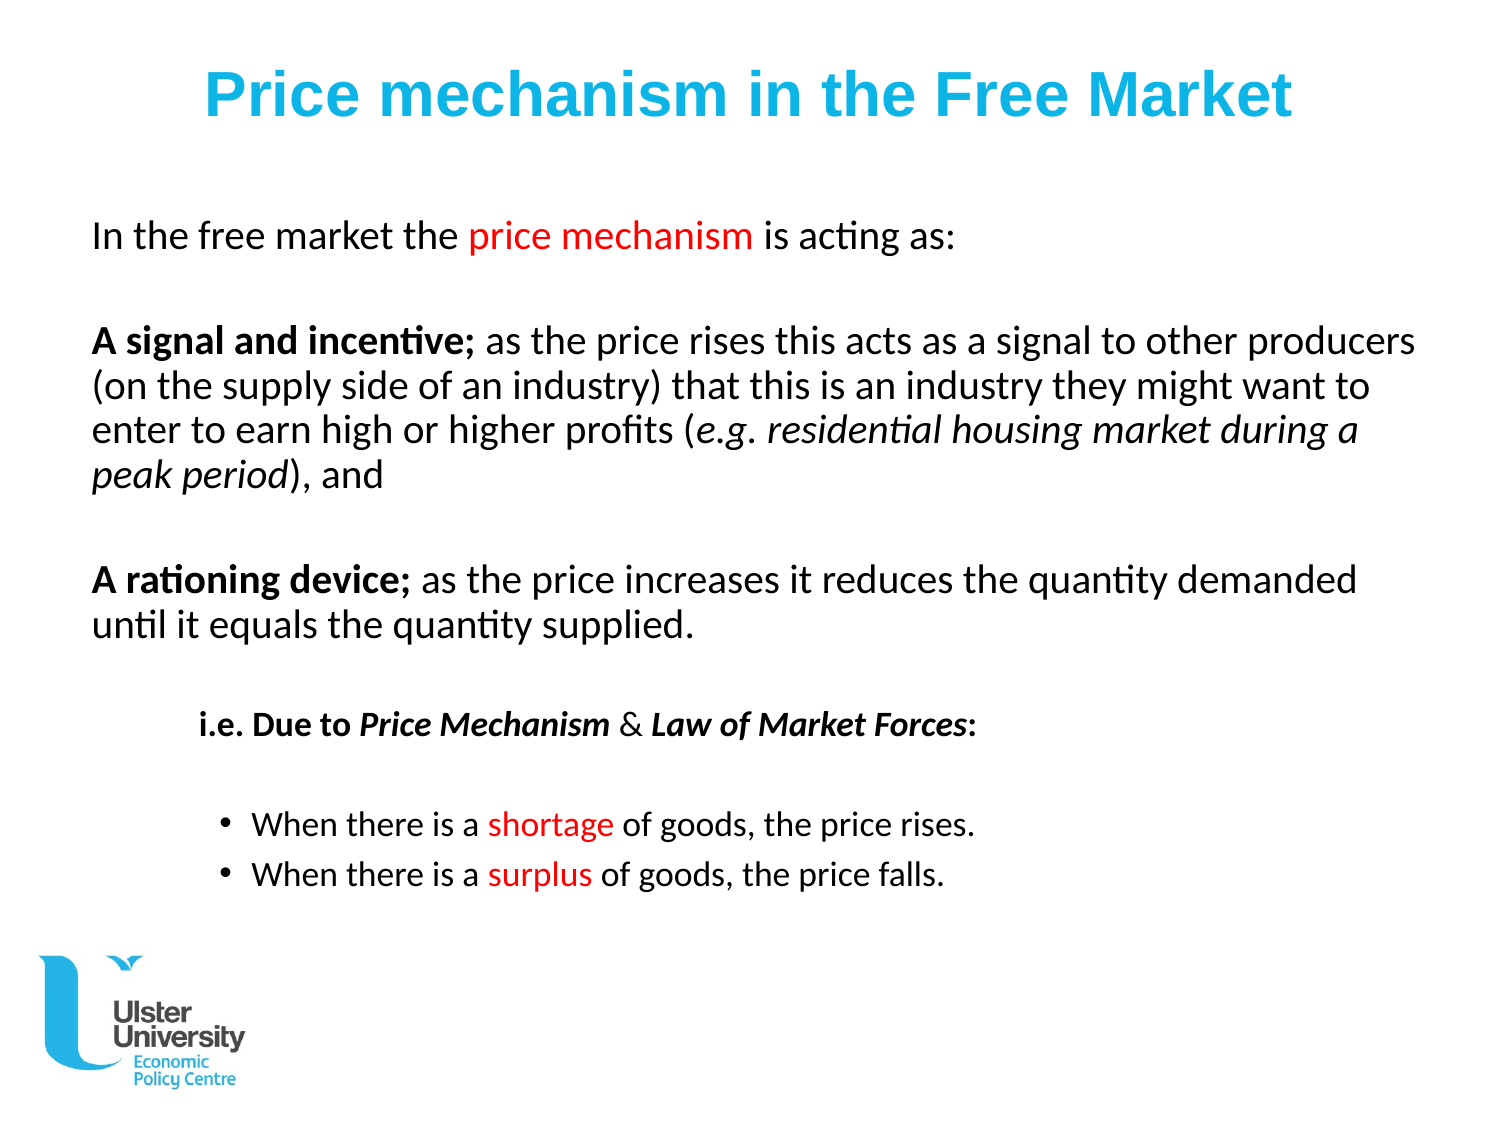

# Price mechanism in the Free Market

In the free market the price mechanism is acting as:

A signal and incentive; as the price rises this acts as a signal to other producers (on the supply side of an industry) that this is an industry they might want to enter to earn high or higher profits (e.g. residential housing market during a peak period), and

A rationing device; as the price increases it reduces the quantity demanded until it equals the quantity supplied.

	 i.e. Due to Price Mechanism & Law of Market Forces:

When there is a shortage of goods, the price rises.
When there is a surplus of goods, the price falls.